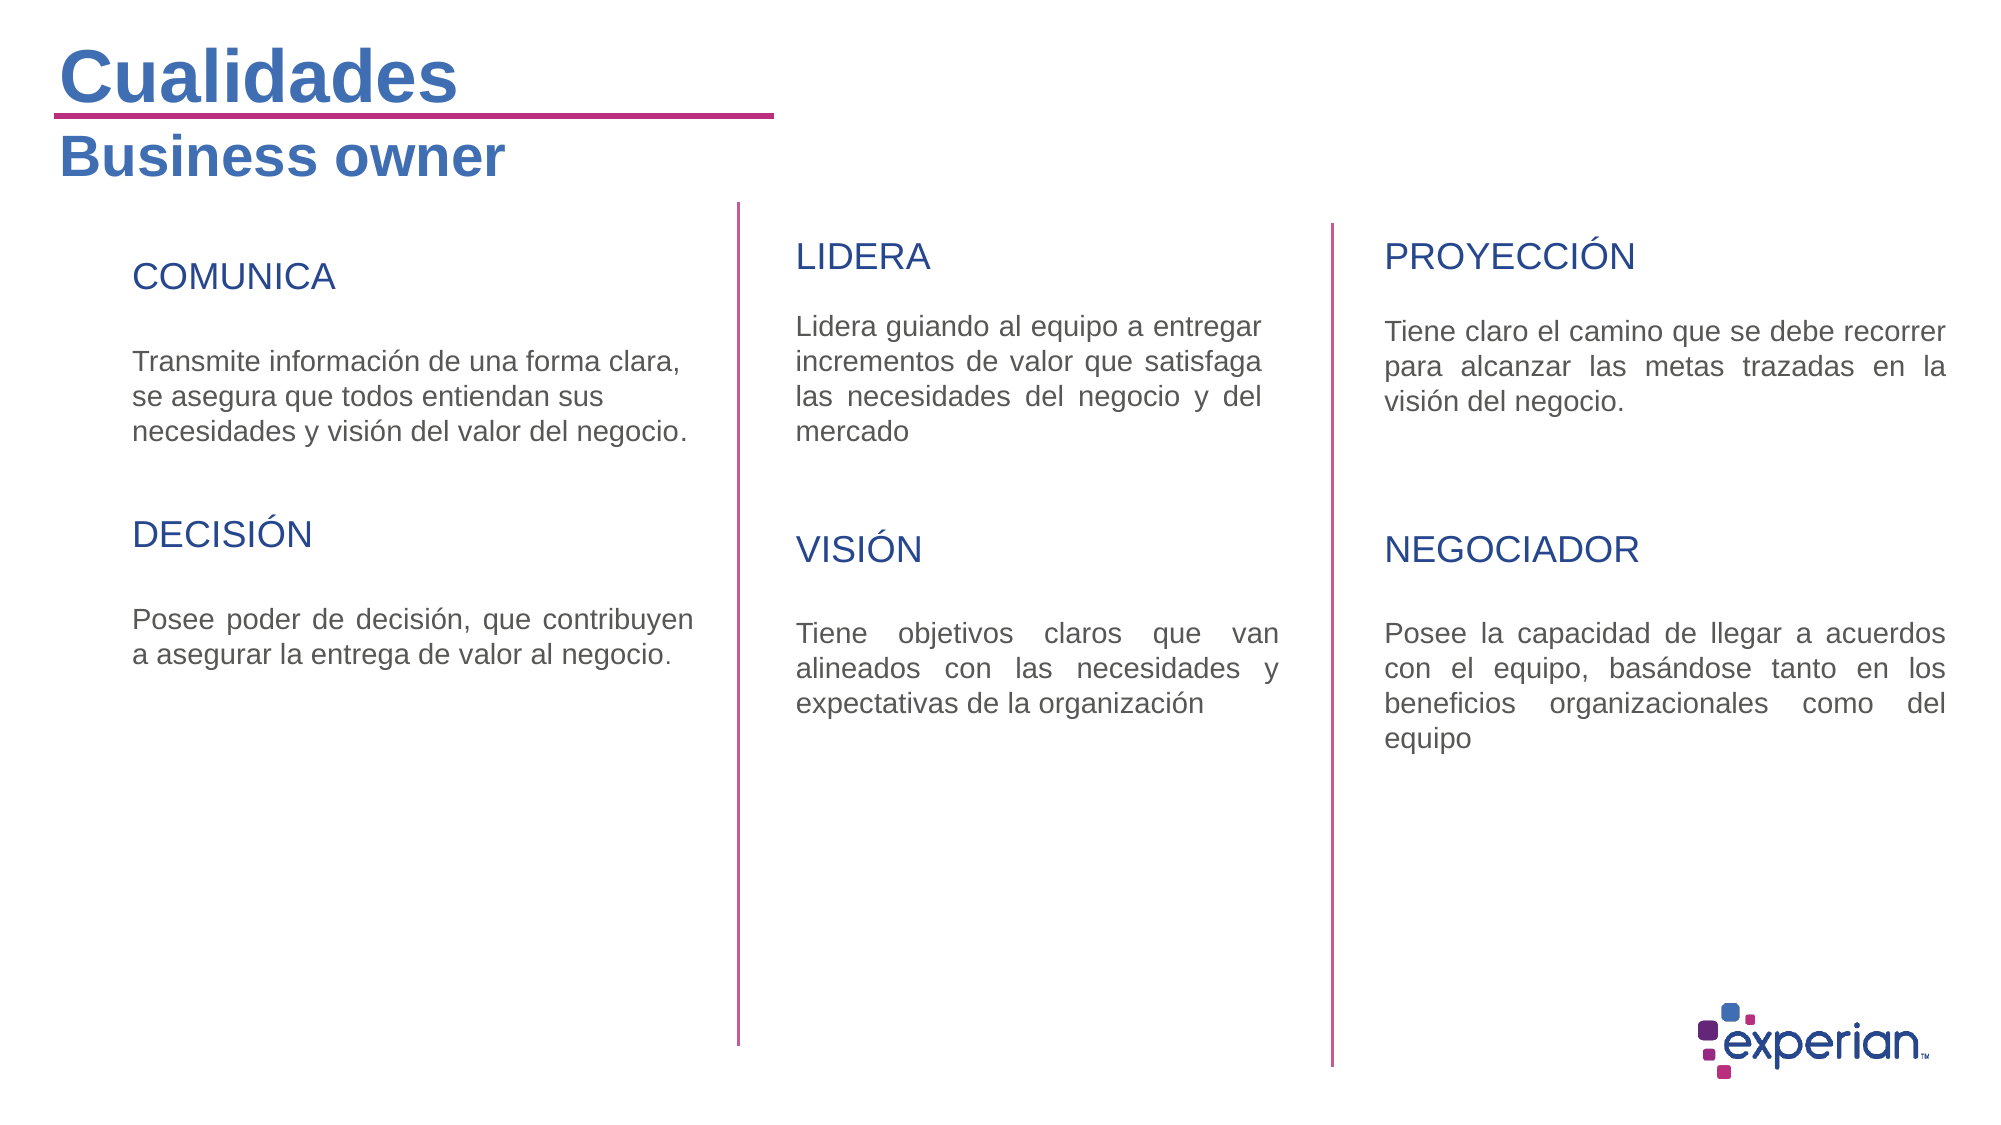

Cualidades
Business owner
Lidera

Lidera guiando al equipo a entregar incrementos de valor que satisfaga las necesidades del negocio y del mercado

Proyección

Tiene claro el camino que se debe recorrer para alcanzar las metas trazadas en la visión del negocio.
Comunica

Transmite información de una forma clara, se asegura que todos entiendan sus necesidades y visión del valor del negocio.
Decisión

Posee poder de decisión, que contribuyen a asegurar la entrega de valor al negocio.
Visión

Tiene objetivos claros que van alineados con las necesidades y expectativas de la organización

Negociador

Posee la capacidad de llegar a acuerdos con el equipo, basándose tanto en los beneficios organizacionales como del equipo